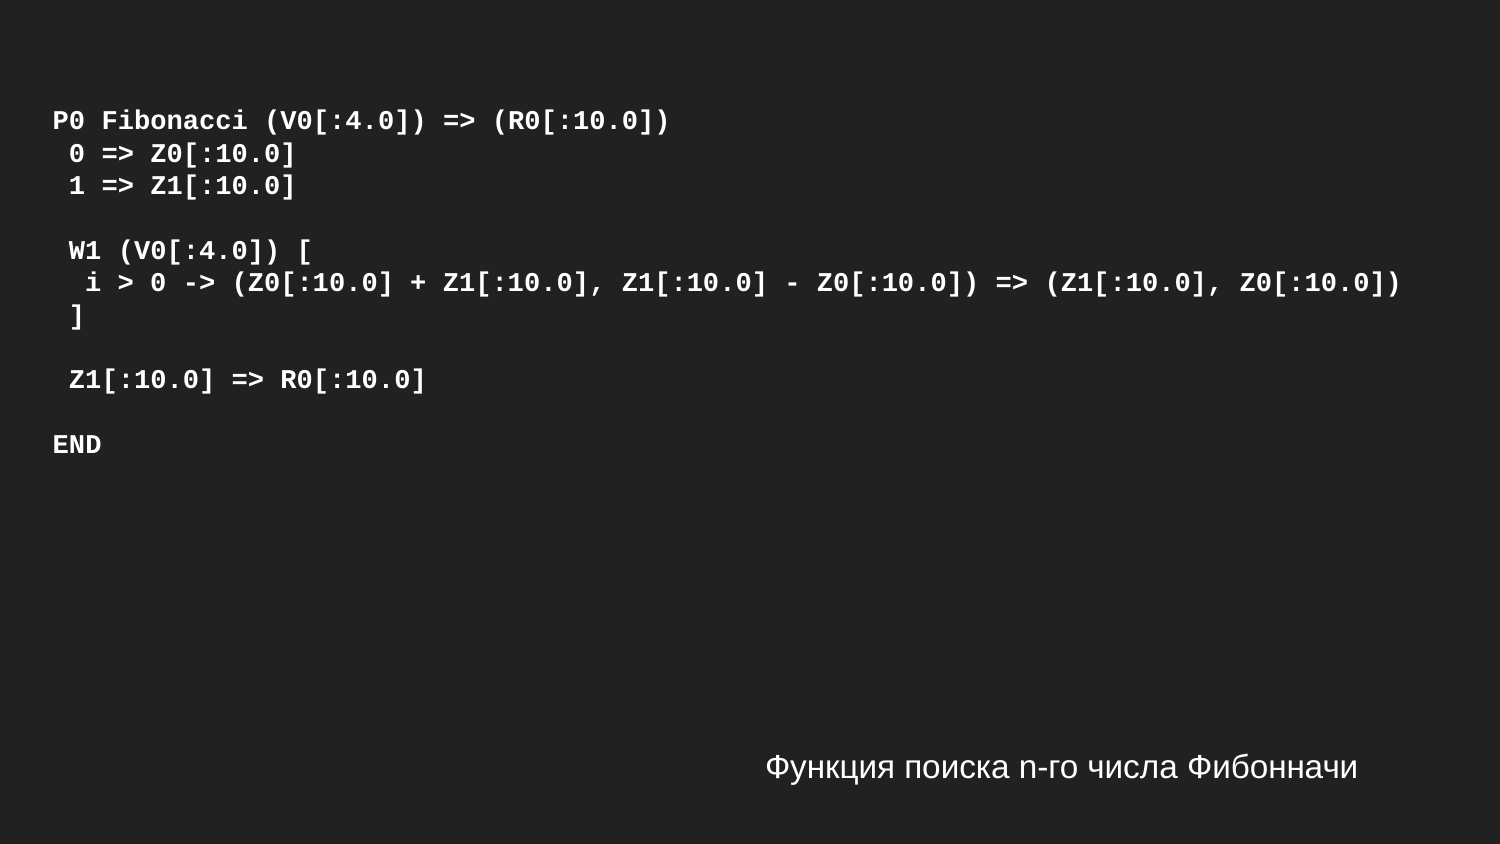

# P0 Fibonacci (V0[:4.0]) => (R0[:10.0])
 0 => Z0[:10.0]
 1 => Z1[:10.0]

 W1 (V0[:4.0]) [
  i > 0 -> (Z0[:10.0] + Z1[:10.0], Z1[:10.0] - Z0[:10.0]) => (Z1[:10.0], Z0[:10.0])
 ]

 Z1[:10.0] => R0[:10.0]

END
Функция поиска n-го числа Фибонначи